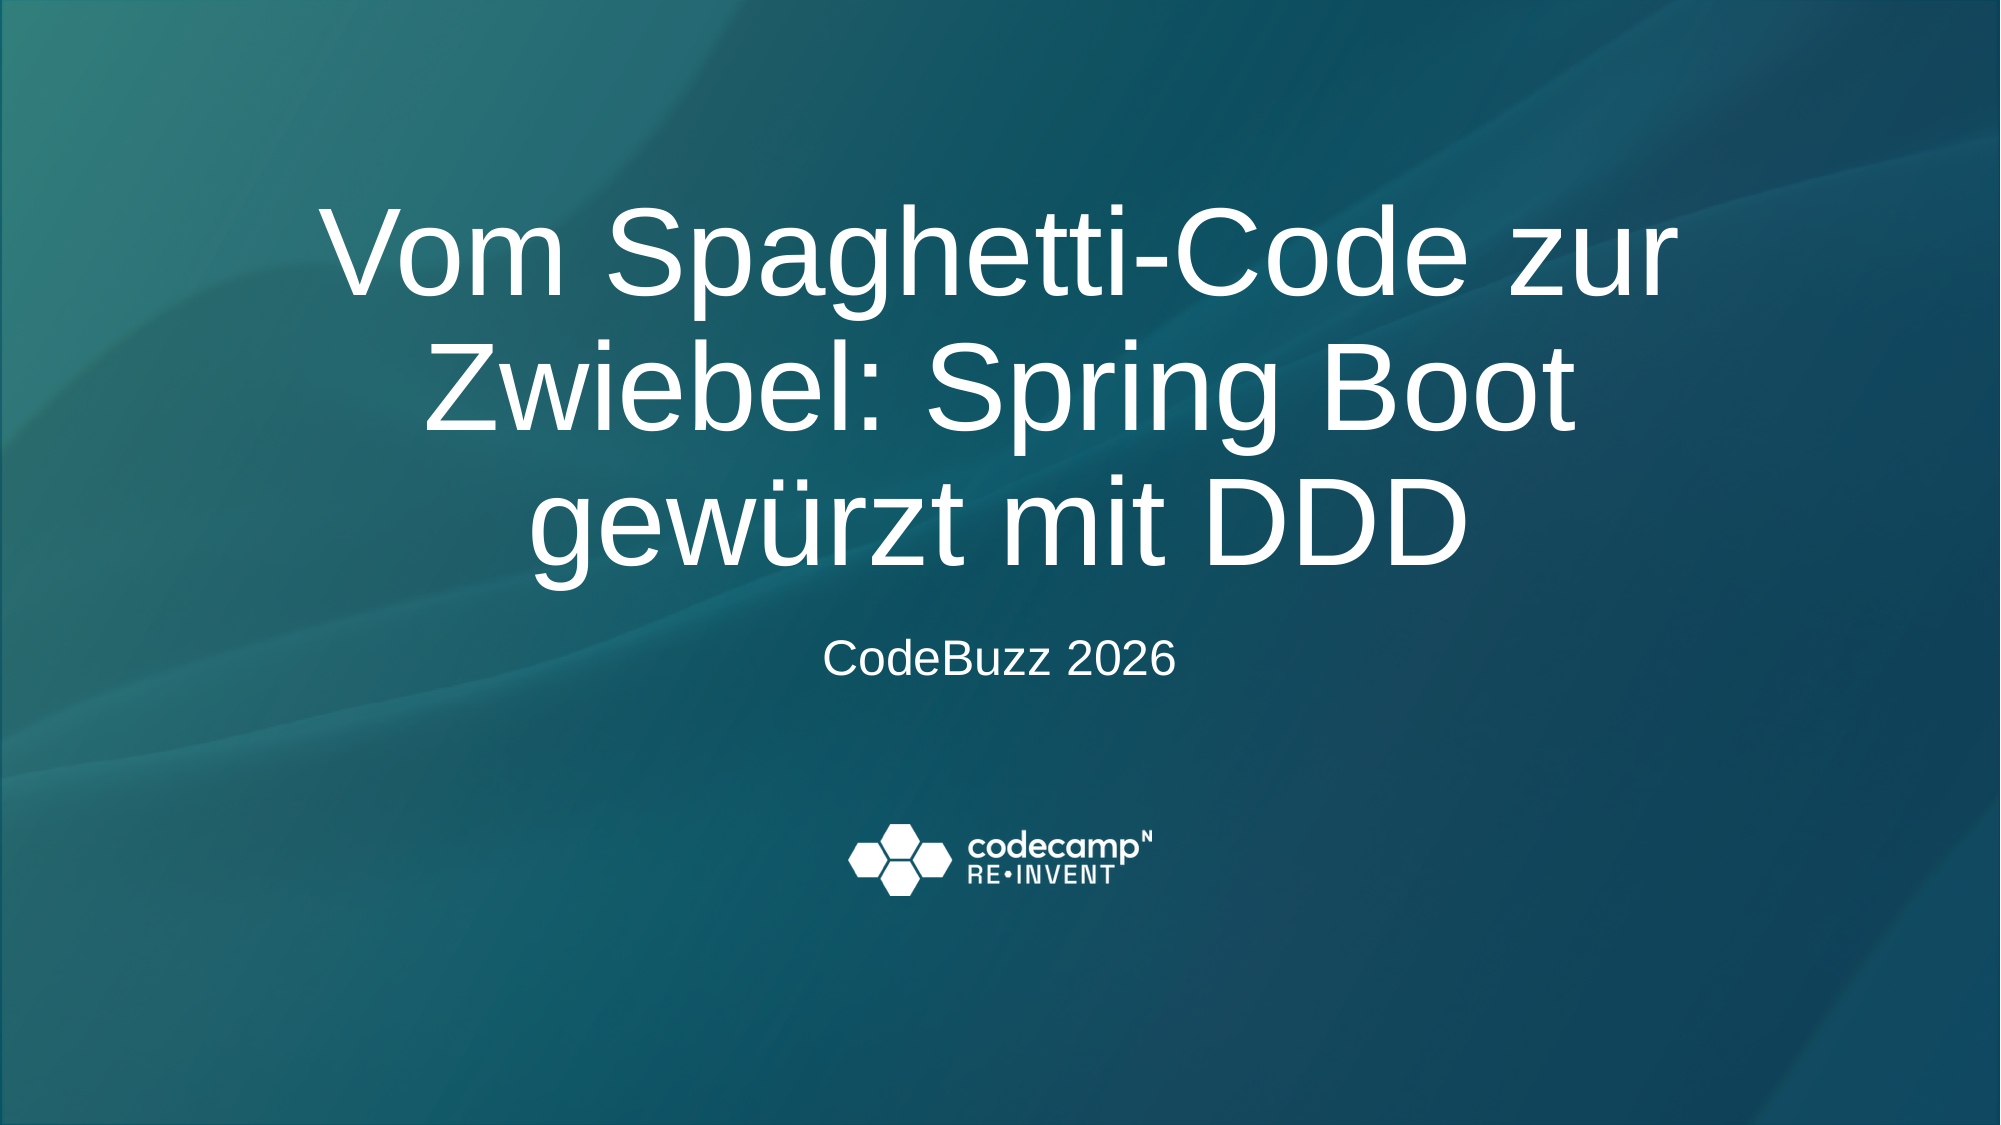

# Vom Spaghetti-Code zur Zwiebel: Spring Boot gewürzt mit DDD
CodeBuzz 2026